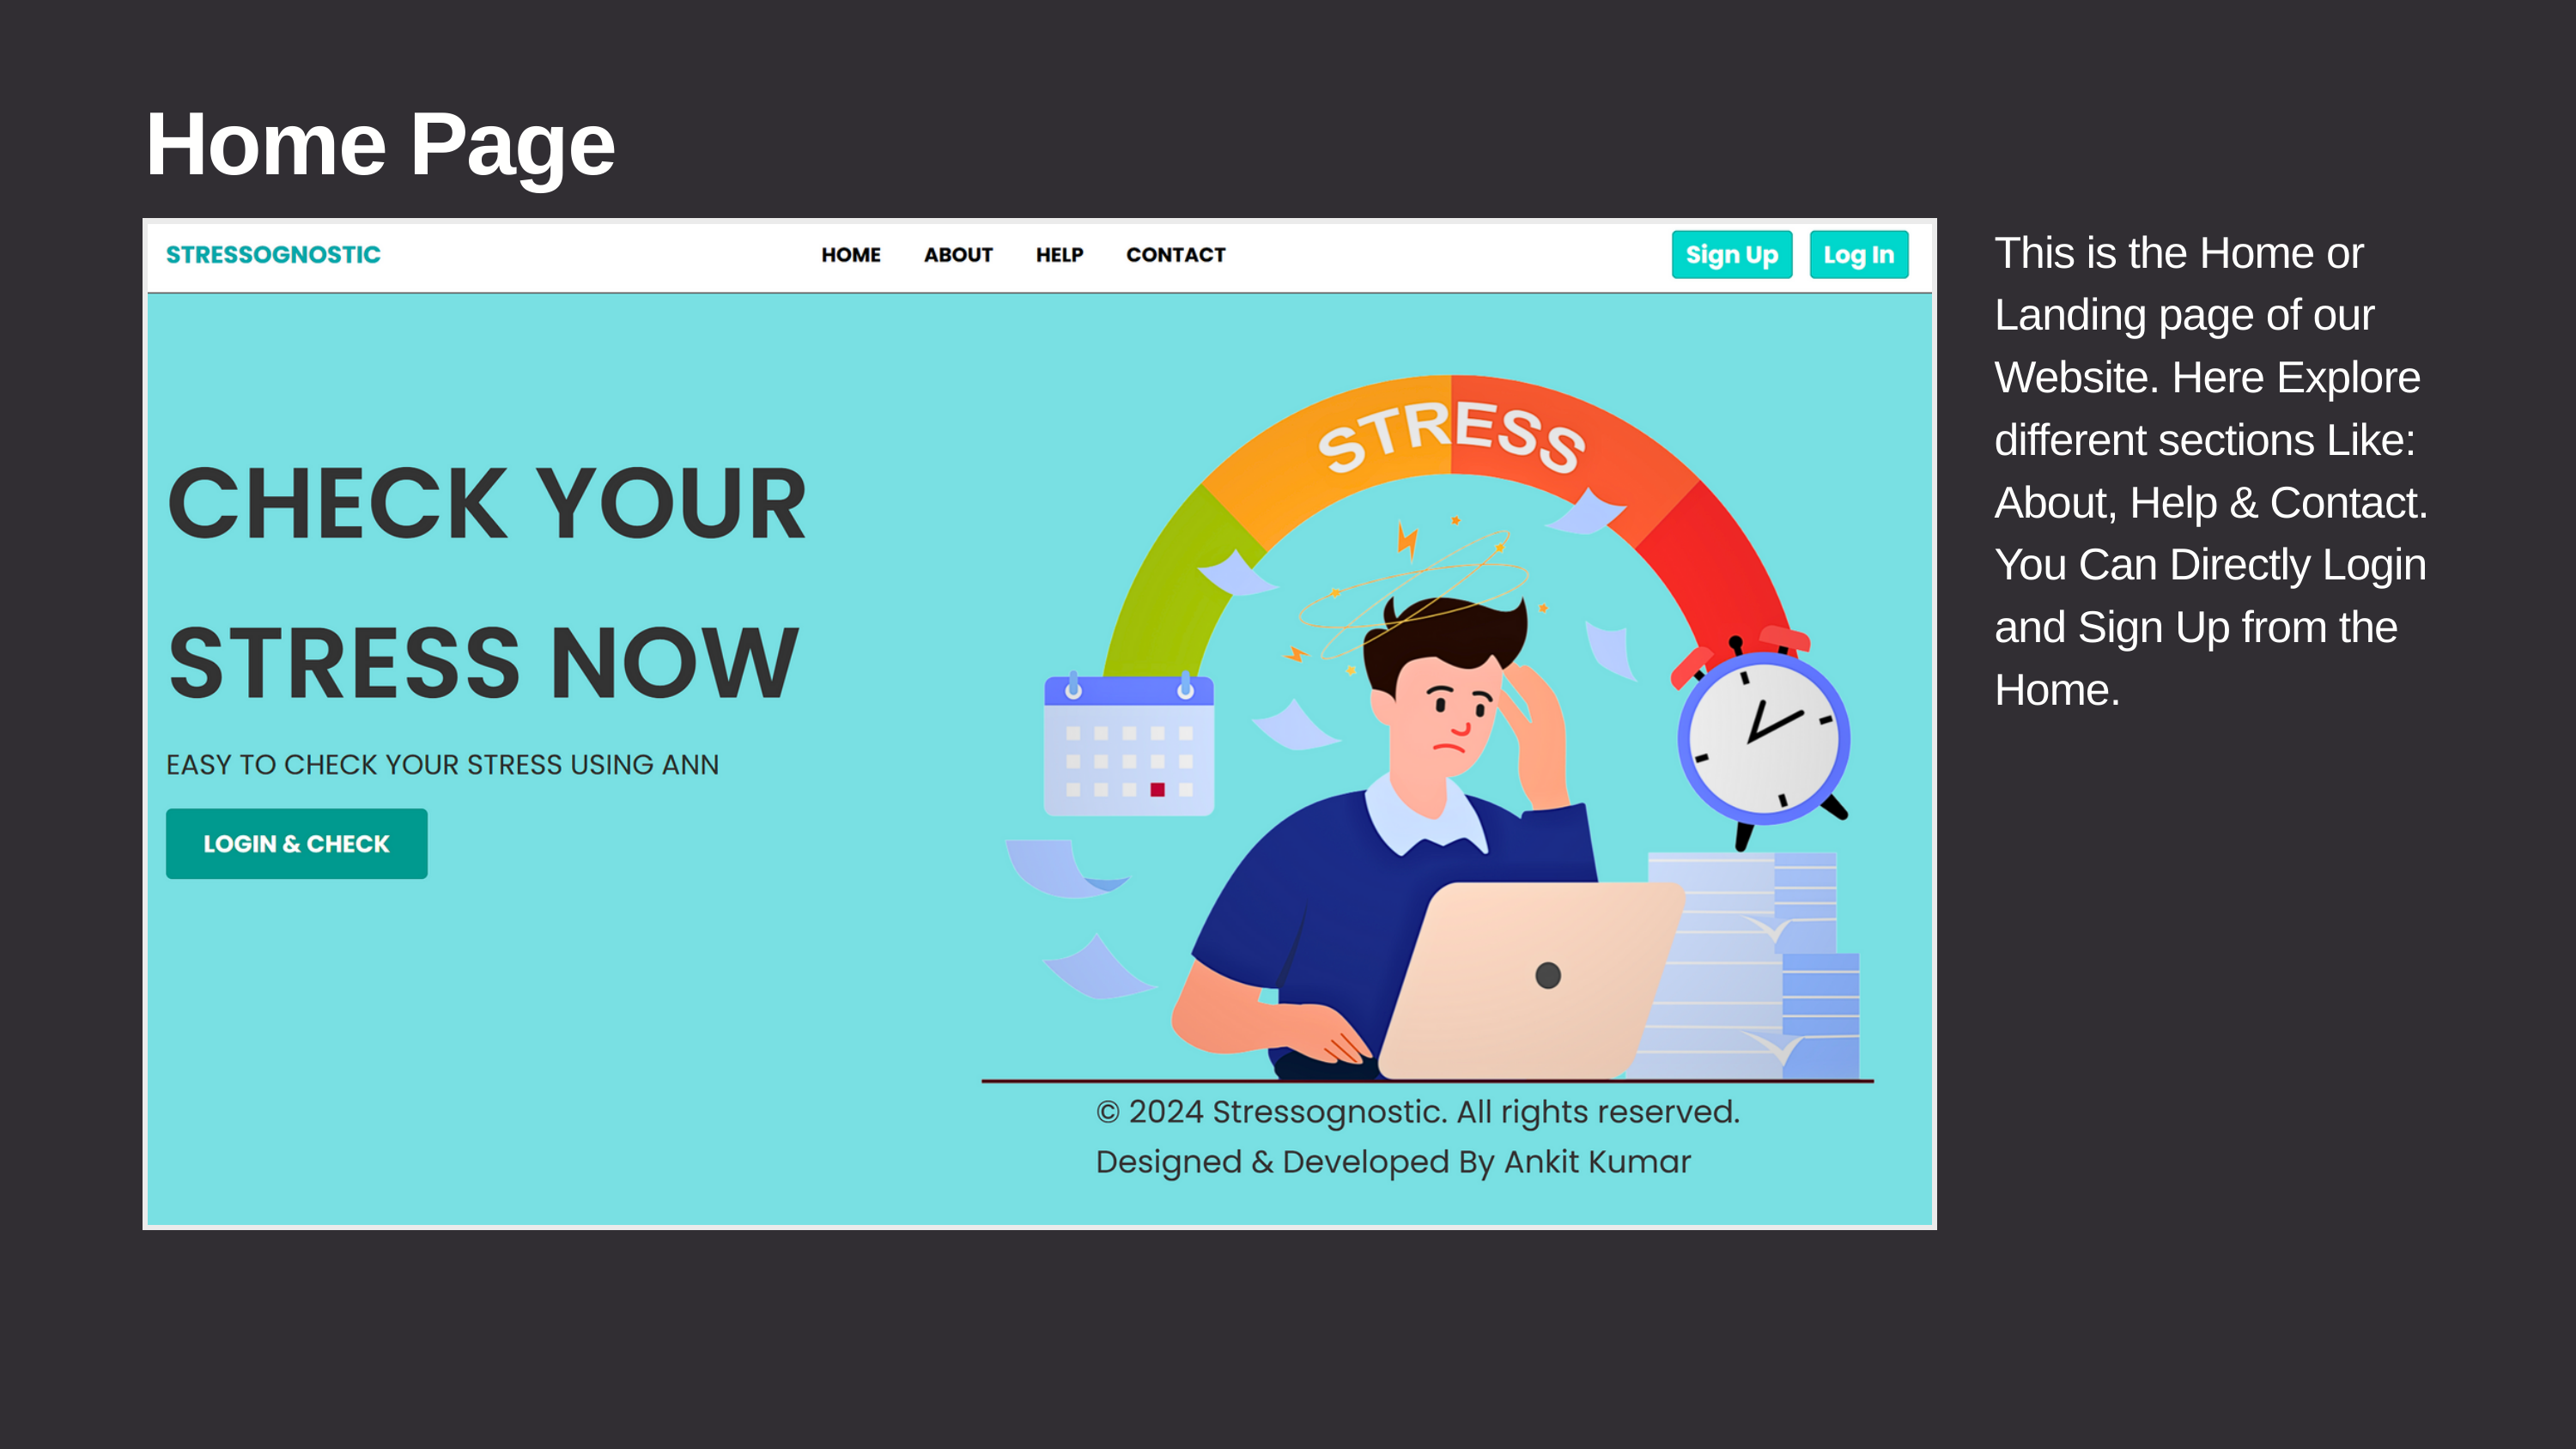

Home Page
This is the Home or Landing page of our Website. Here Explore different sections Like: About, Help & Contact. You Can Directly Login and Sign Up from the Home.